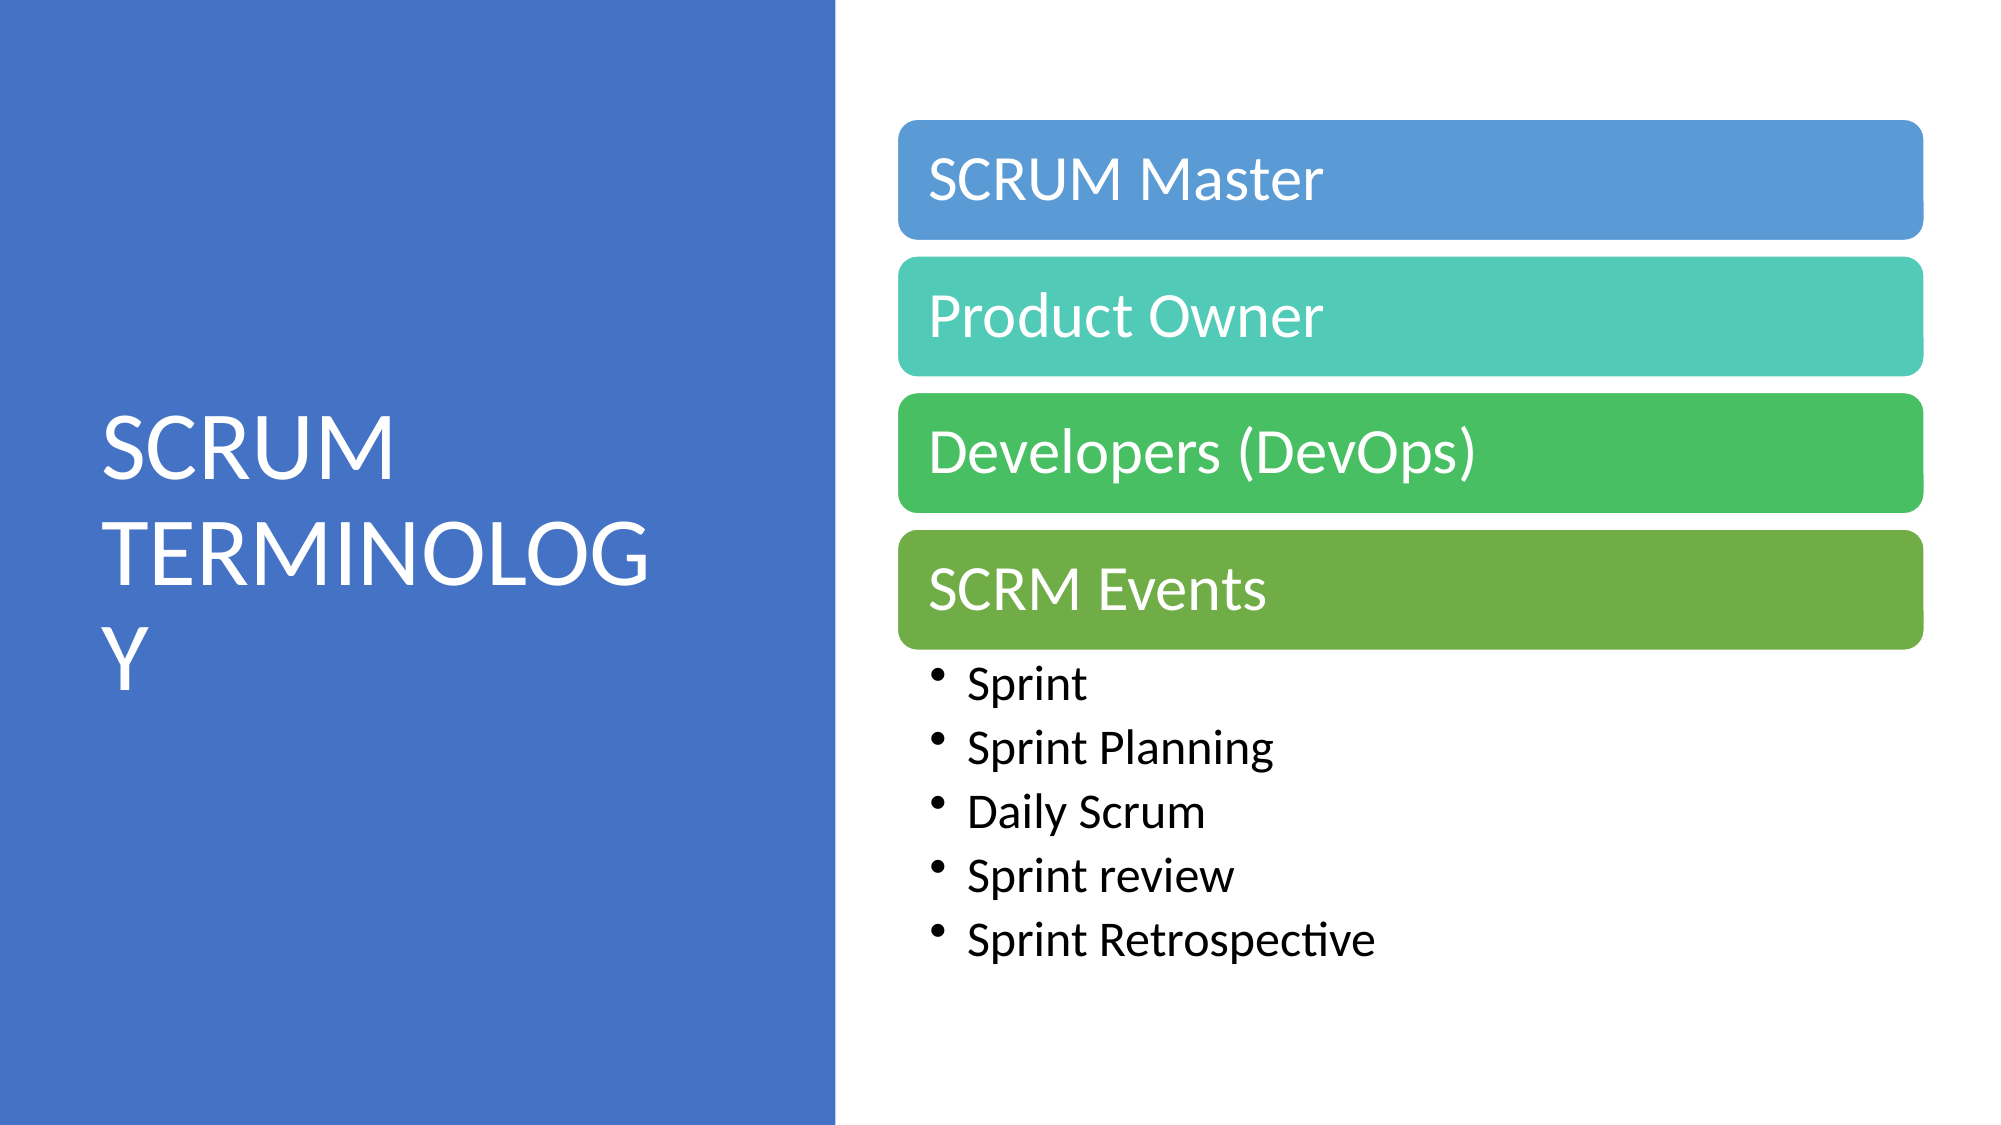

# SCRUM TERMINOLOGY
SCRUM Master
Product Owner
Developers (DevOps)
SCRM Events
Sprint
Sprint Planning
Daily Scrum
Sprint review
Sprint Retrospective